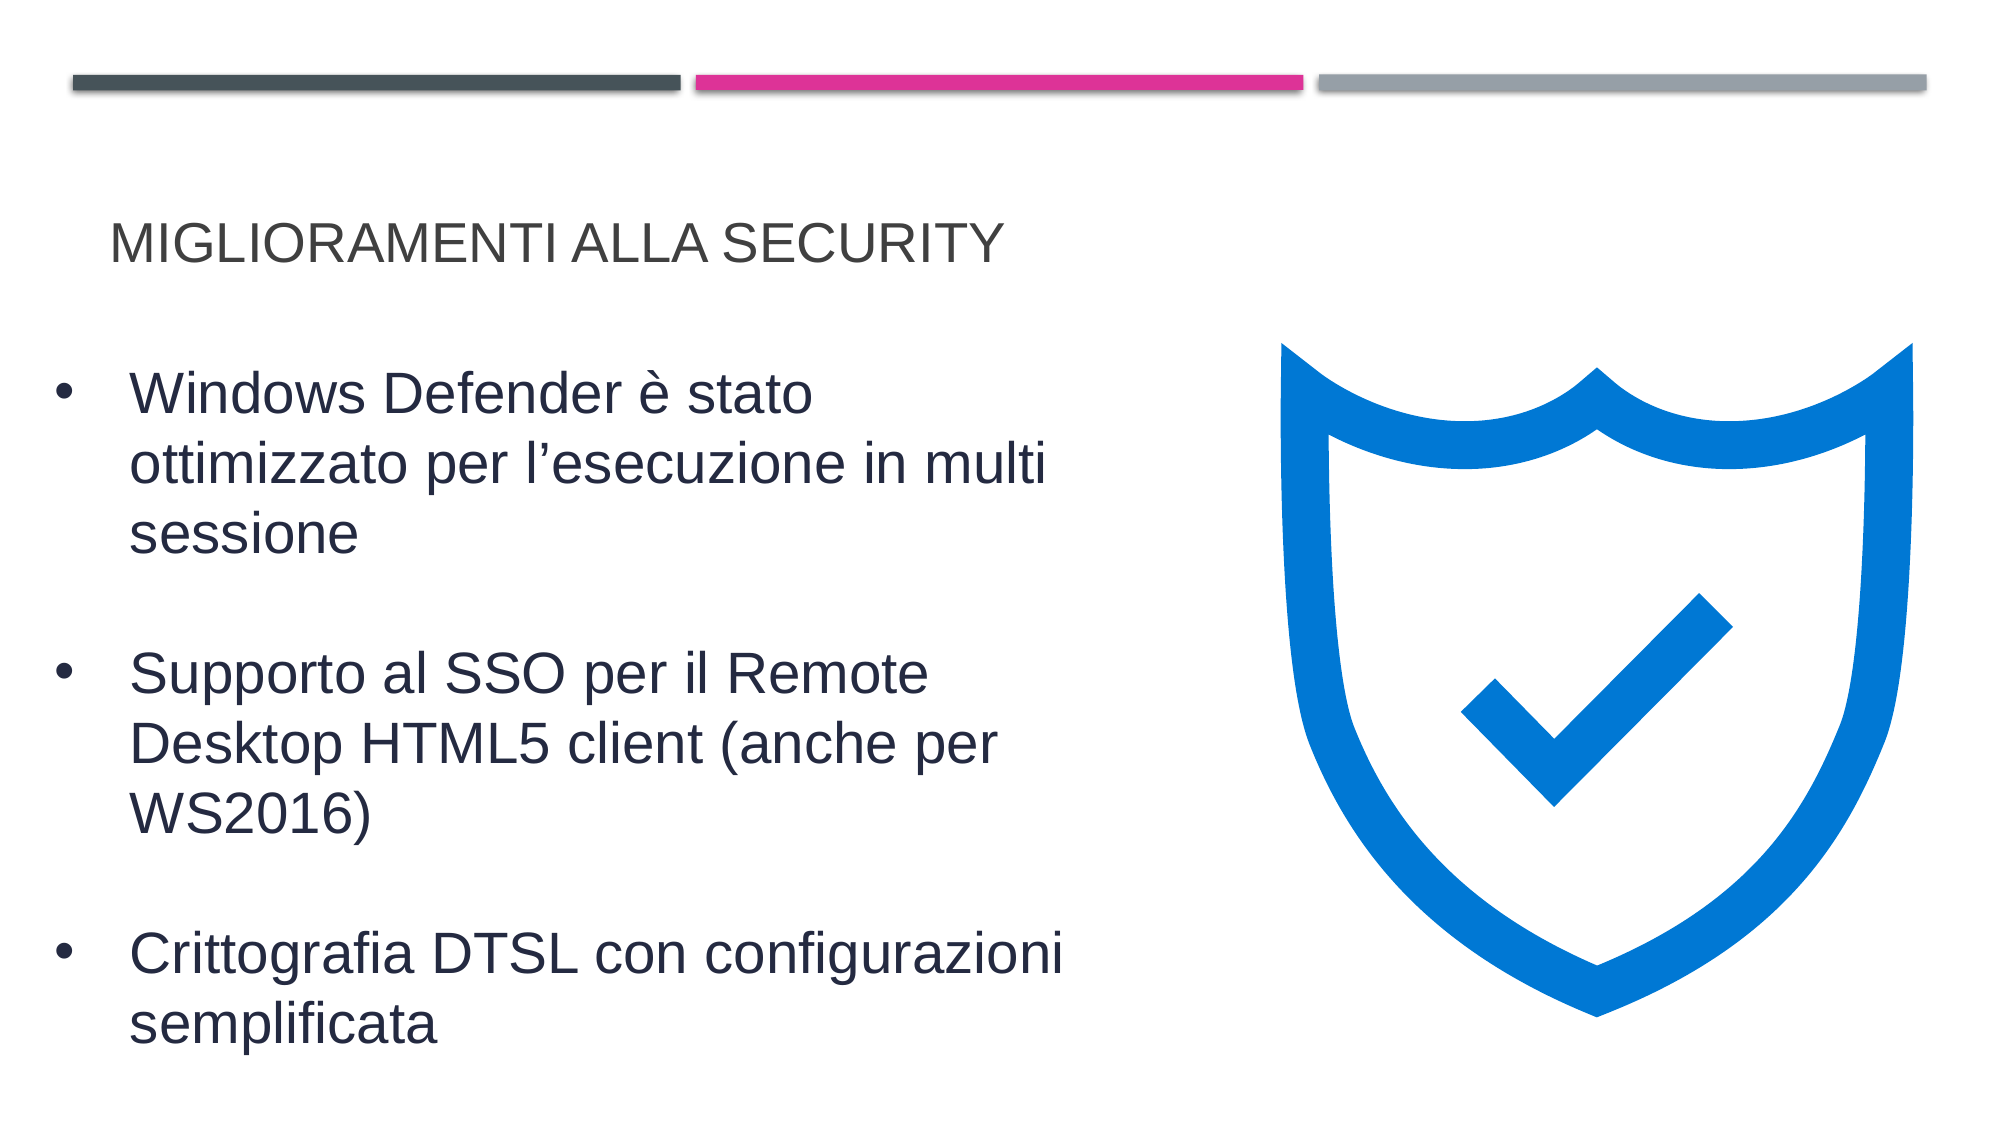

# Miglioramenti alla security
Windows Defender è stato ottimizzato per l’esecuzione in multi sessione

Supporto al SSO per il Remote Desktop HTML5 client (anche per WS2016)

Crittografia DTSL con configurazioni semplificata